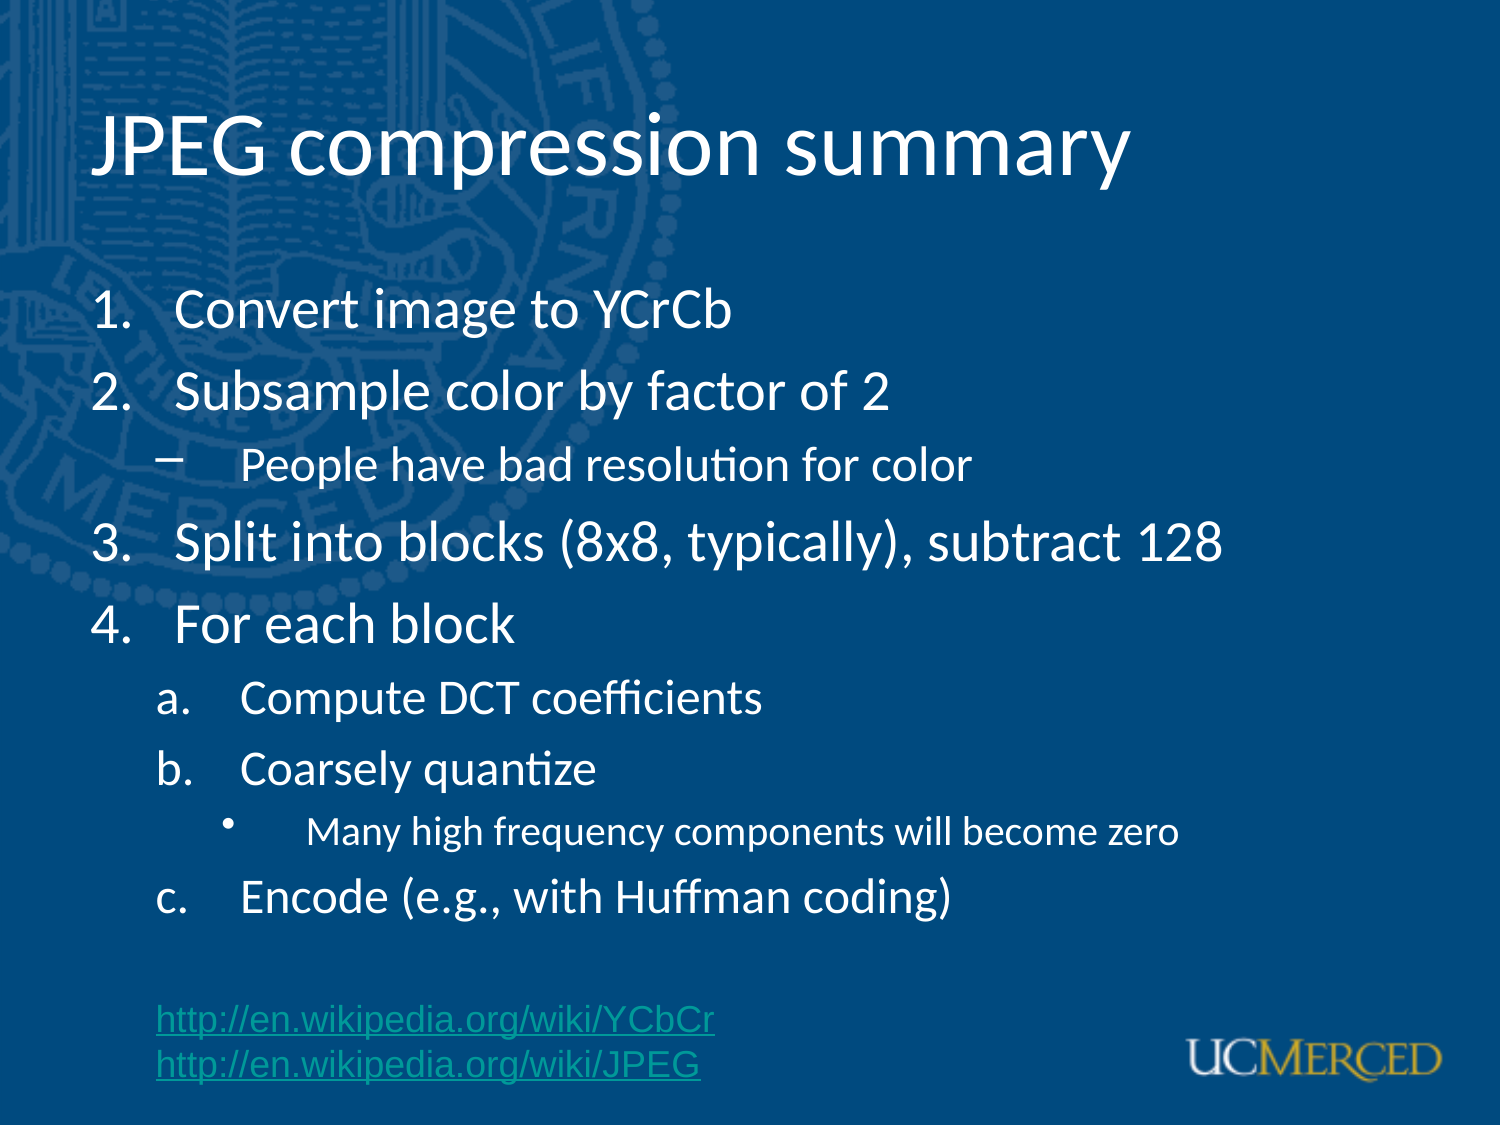

# JPEG compression summary
Convert image to YCrCb
Subsample color by factor of 2
People have bad resolution for color
Split into blocks (8x8, typically), subtract 128
For each block
Compute DCT coefficients
Coarsely quantize
Many high frequency components will become zero
Encode (e.g., with Huffman coding)

http://en.wikipedia.org/wiki/YCbCr
http://en.wikipedia.org/wiki/JPEG